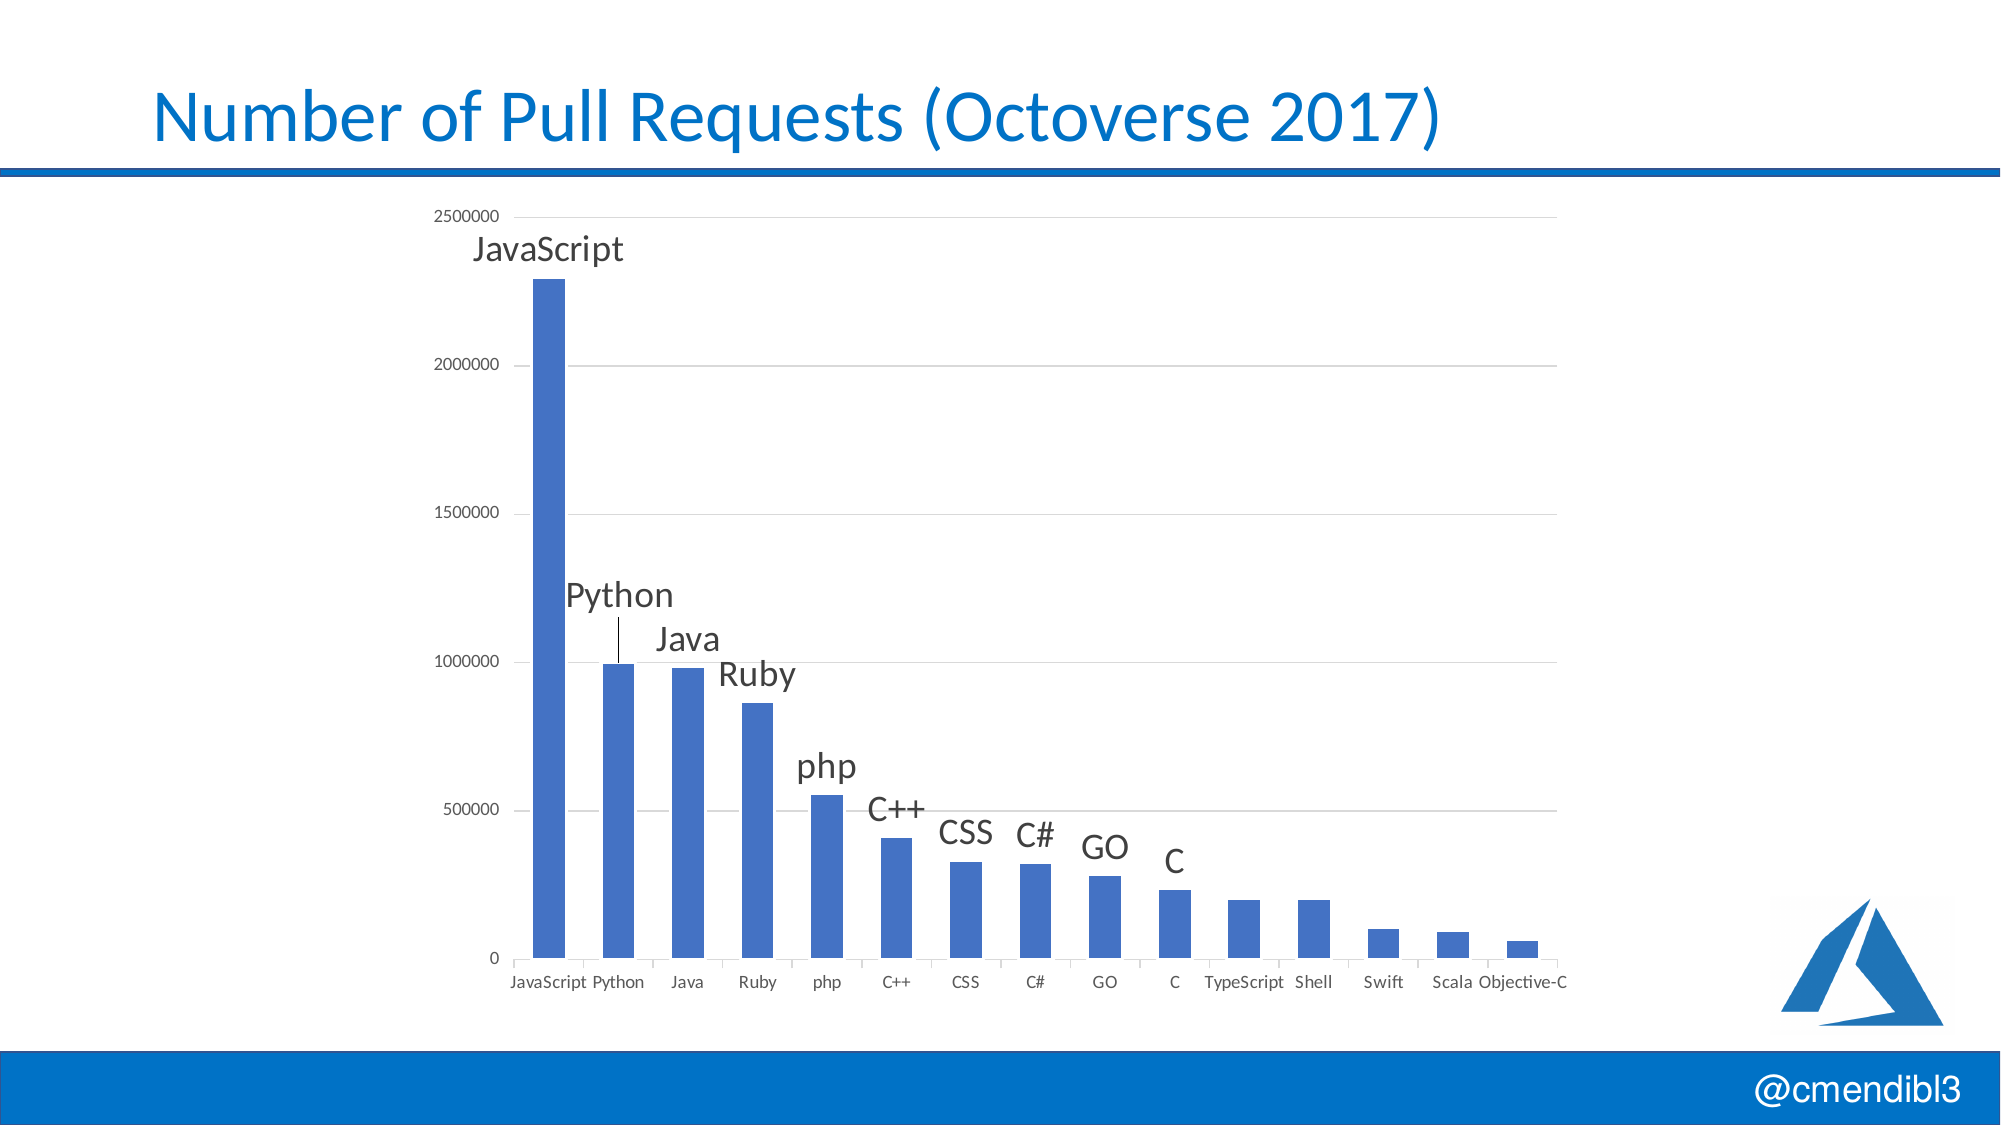

# Number of Pull Requests (Octoverse 2017)

### Chart

| Category |  |
|---|---|
| JavaScript | 2300000.0 |
| Python | 1000000.0 |
| Java | 986000.0 |
| Ruby | 870000.0 |
| php | 559000.0 |
| C++ | 413000.0 |
| CSS | 335000.0 |
| C# | 326000.0 |
| GO | 285000.0 |
| C | 239000.0 |
| TypeScript | 207000.0 |
| Shell | 206000.0 |
| Swift | 107000.0 |
| Scala | 99000.0 |
| Objective-C | 66000.0 |